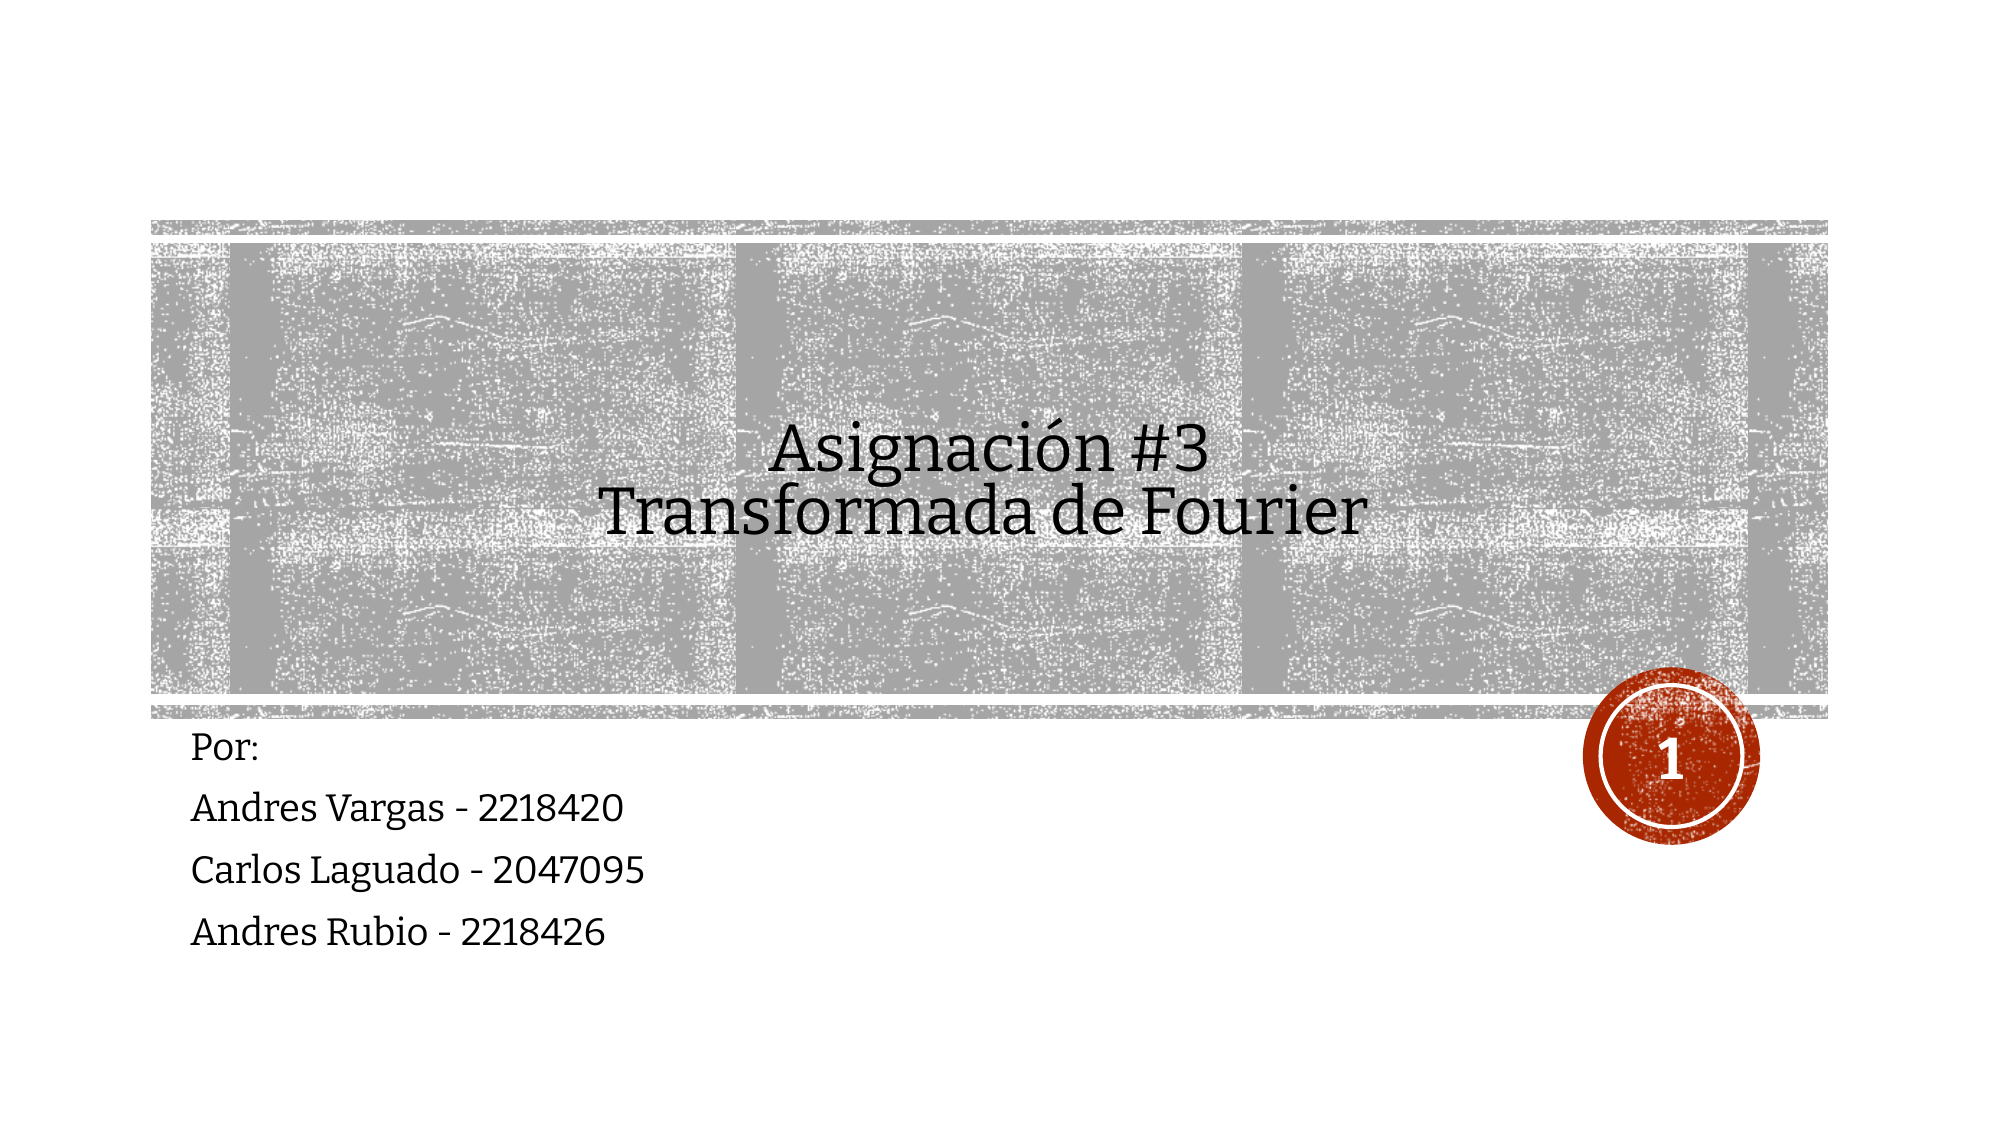

# Asignación #3
Transformada de Fourier
1
Por:
Andres Vargas - 2218420
Carlos Laguado - 2047095
Andres Rubio - 2218426